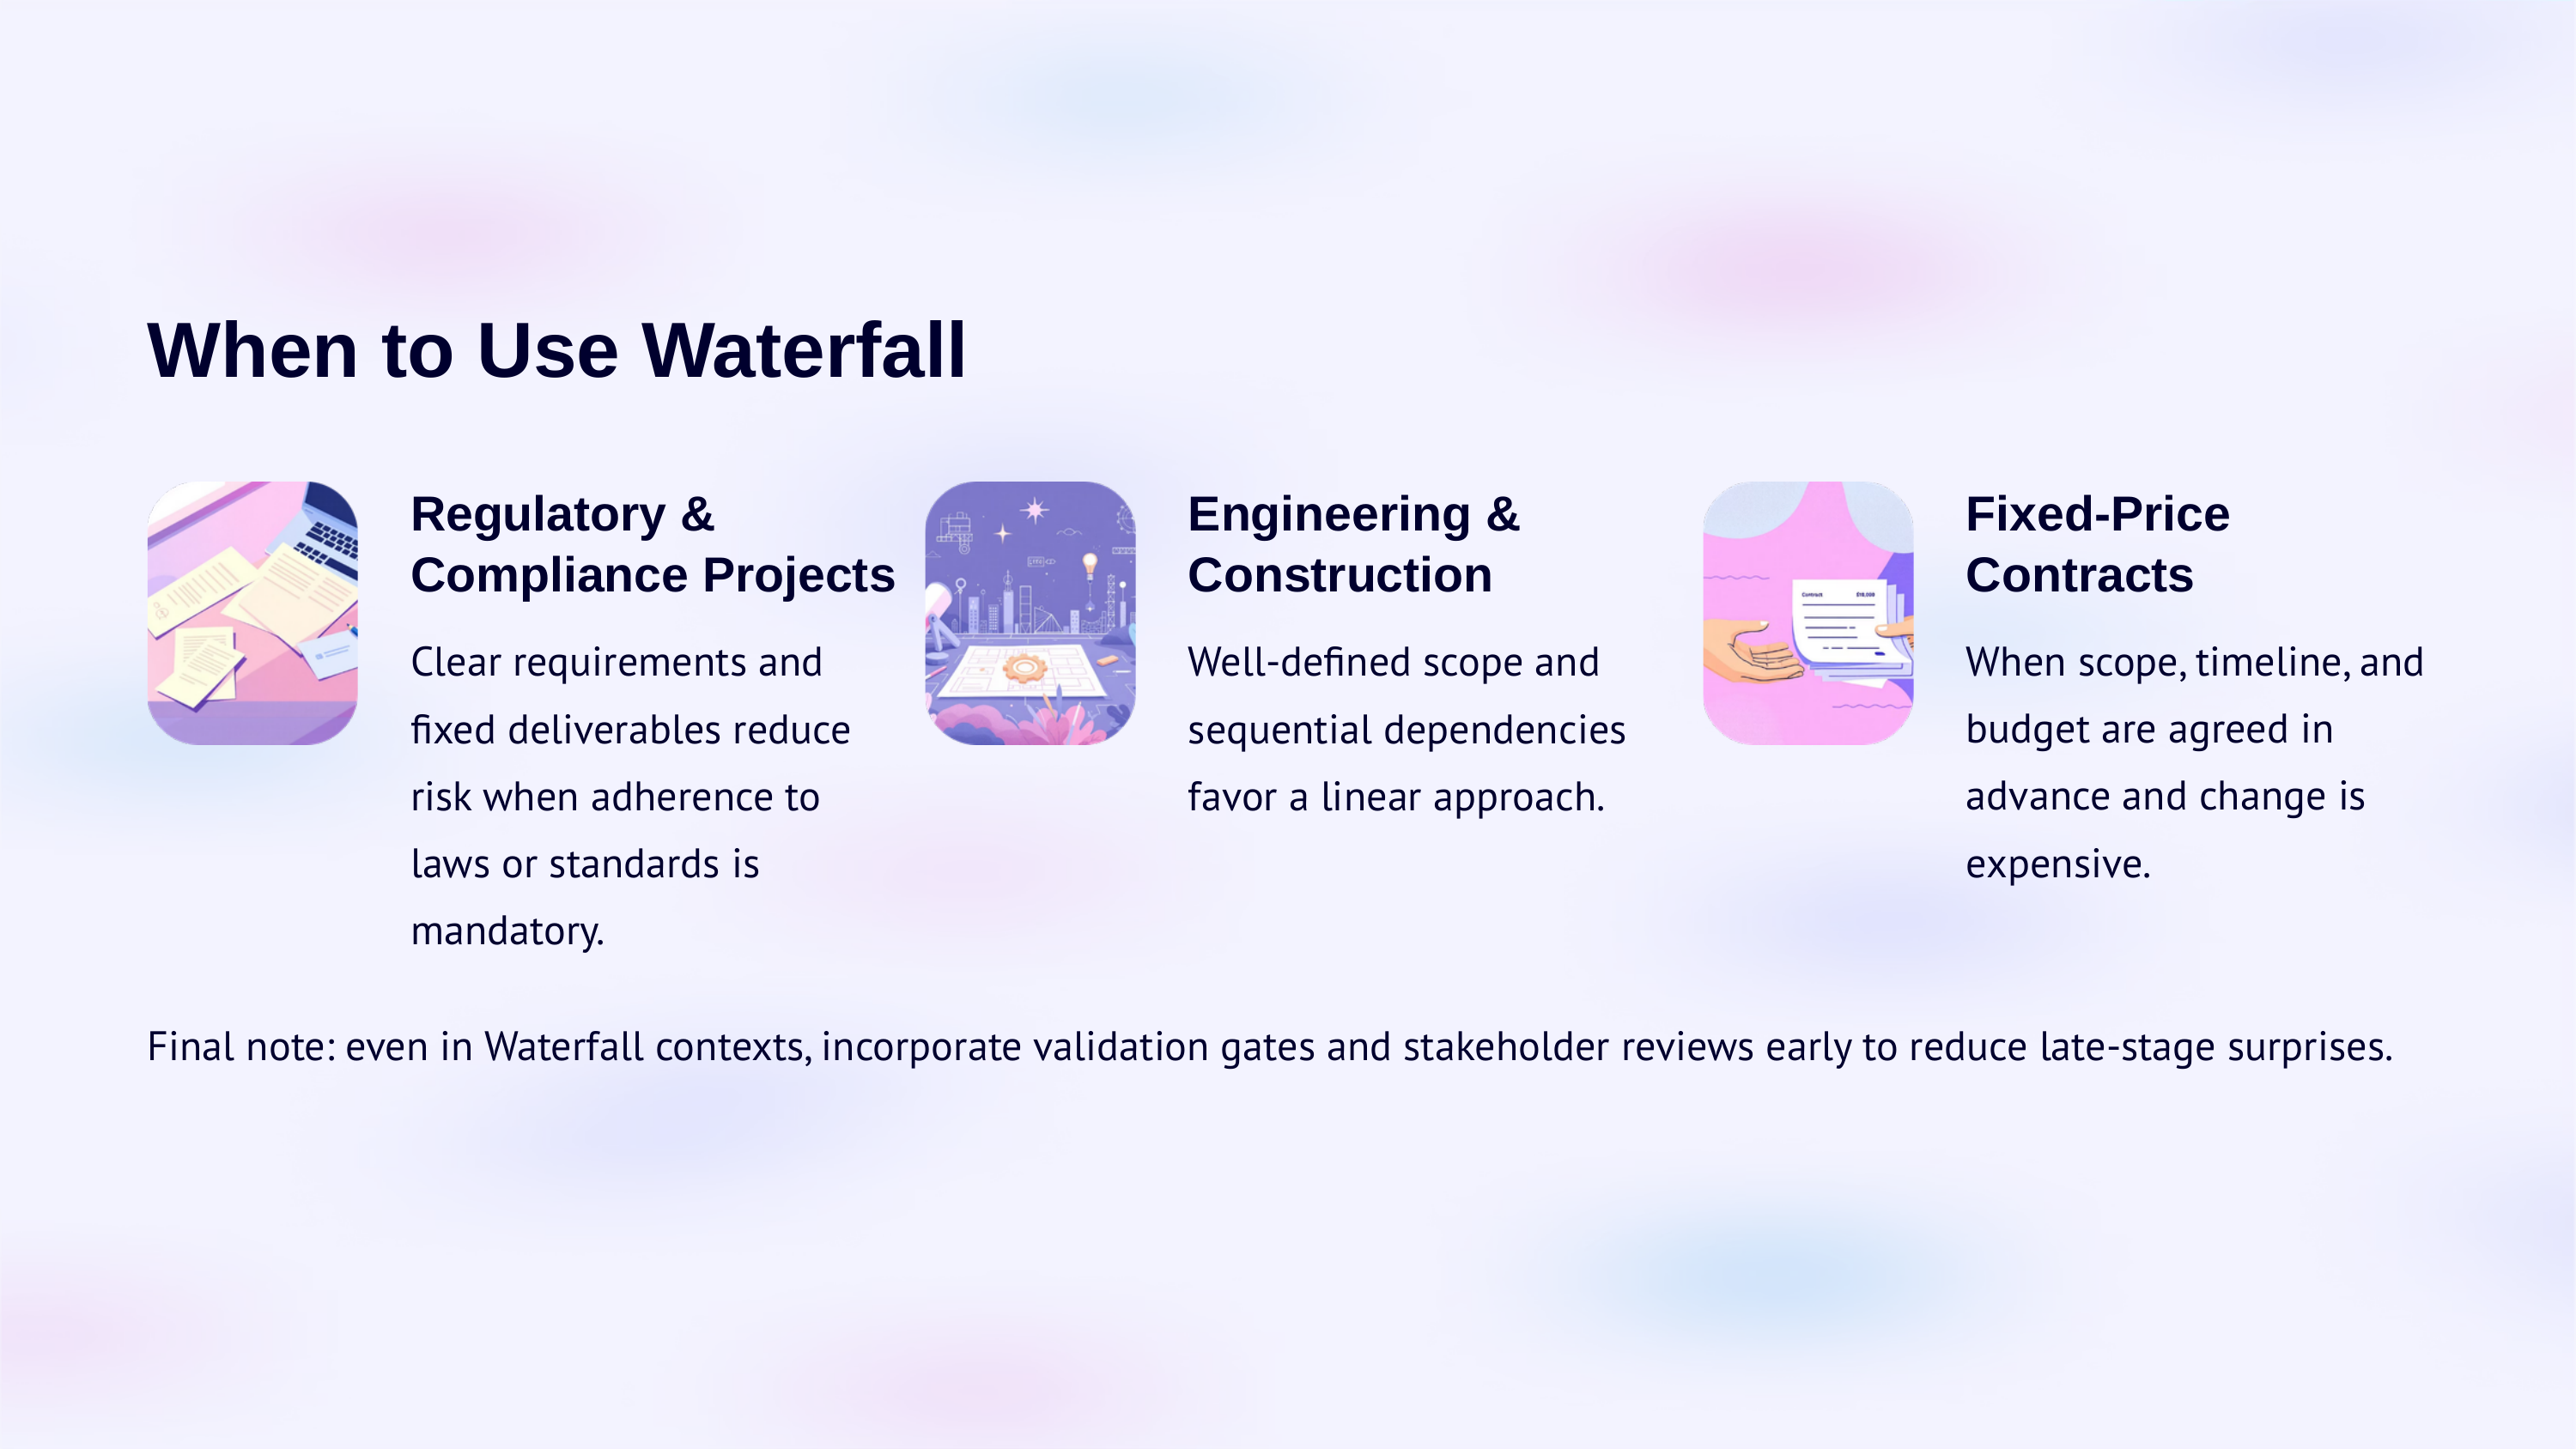

When to Use Waterfall
Regulatory & Compliance Projects
Engineering & Construction
Fixed‑Price Contracts

Clear requirements and fixed deliverables reduce risk when adherence to laws or standards is mandatory.
Well-defined scope and sequential dependencies favor a linear approach.
When scope, timeline, and budget are agreed in advance and change is expensive.
Final note: even in Waterfall contexts, incorporate validation gates and stakeholder reviews early to reduce late-stage surprises.